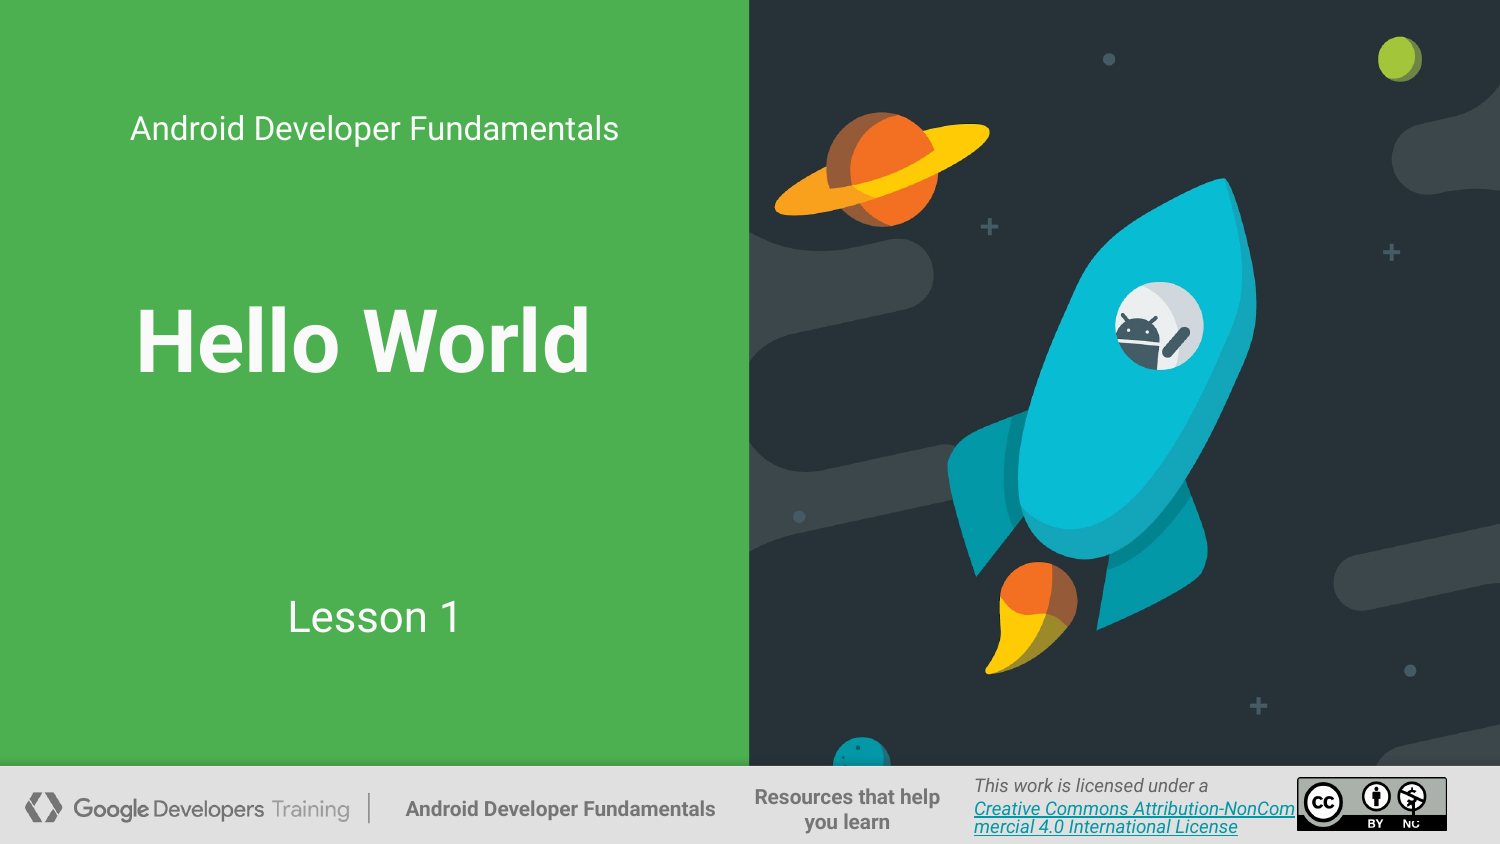

Android Developer Fundamentals
# Hello World
Lesson 1
1
1
1